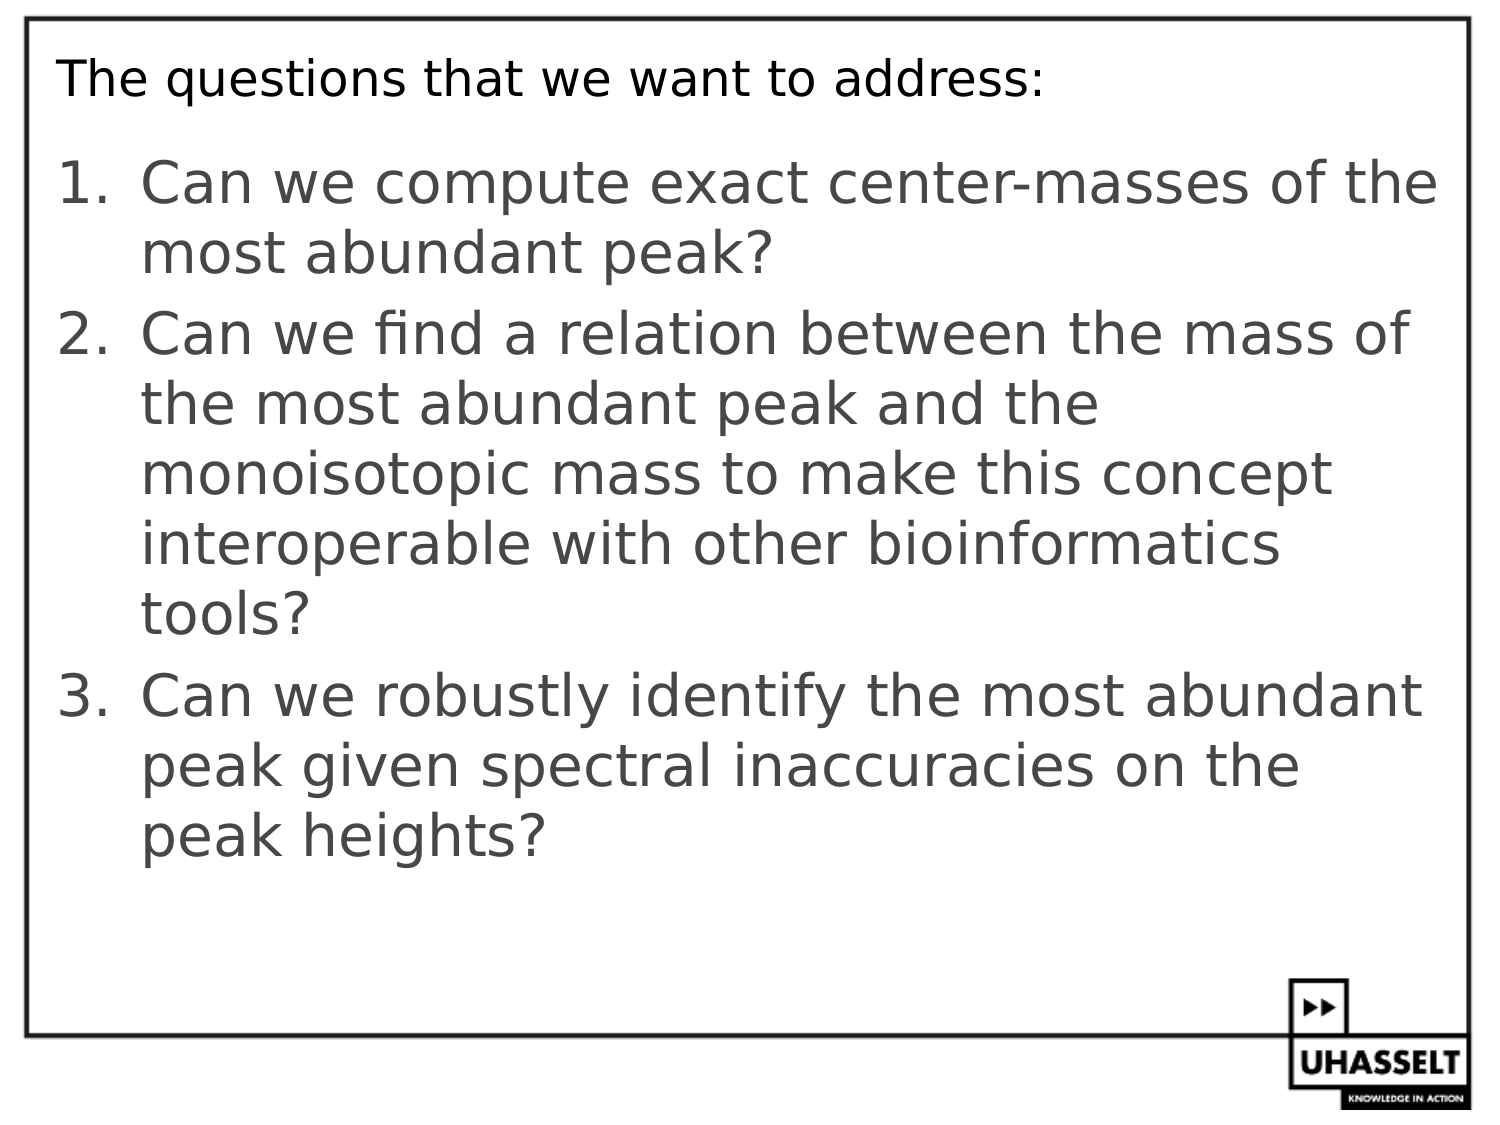

# The questions that we want to address:
Can we compute exact center-masses of the most abundant peak?
Can we find a relation between the mass of the most abundant peak and the monoisotopic mass to make this concept interoperable with other bioinformatics tools?
Can we robustly identify the most abundant peak given spectral inaccuracies on the peak heights?